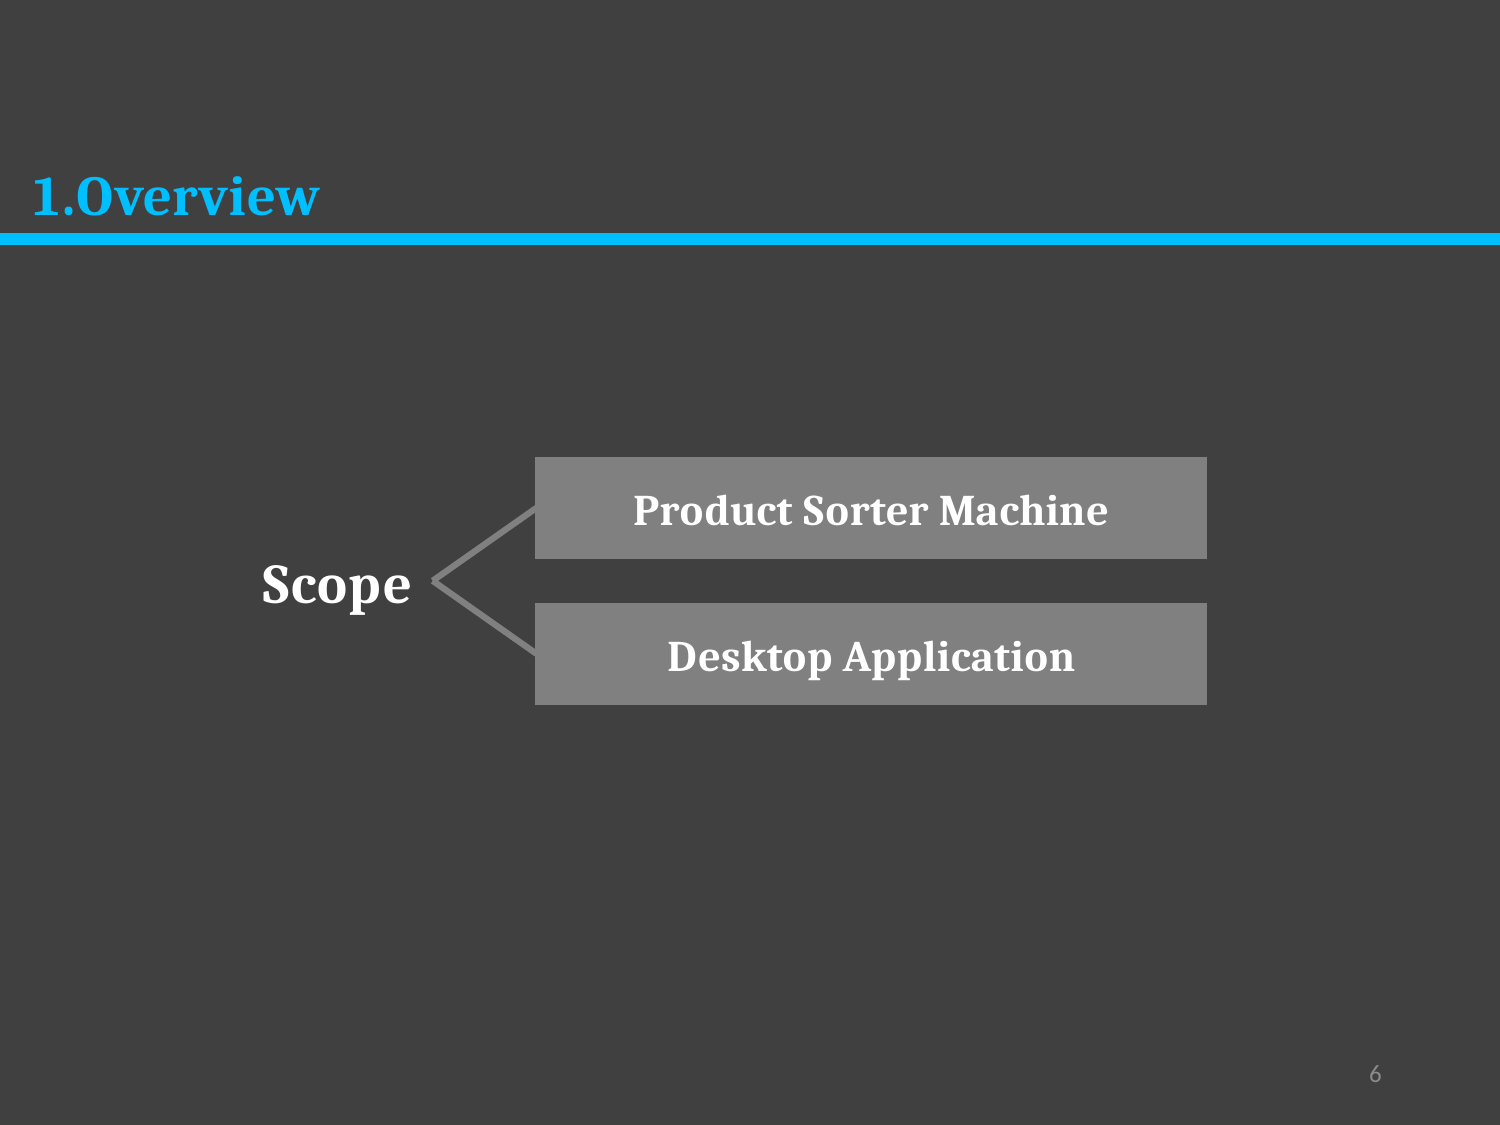

1.Overview
Product Sorter Machine
Desktop Application
Scope
6